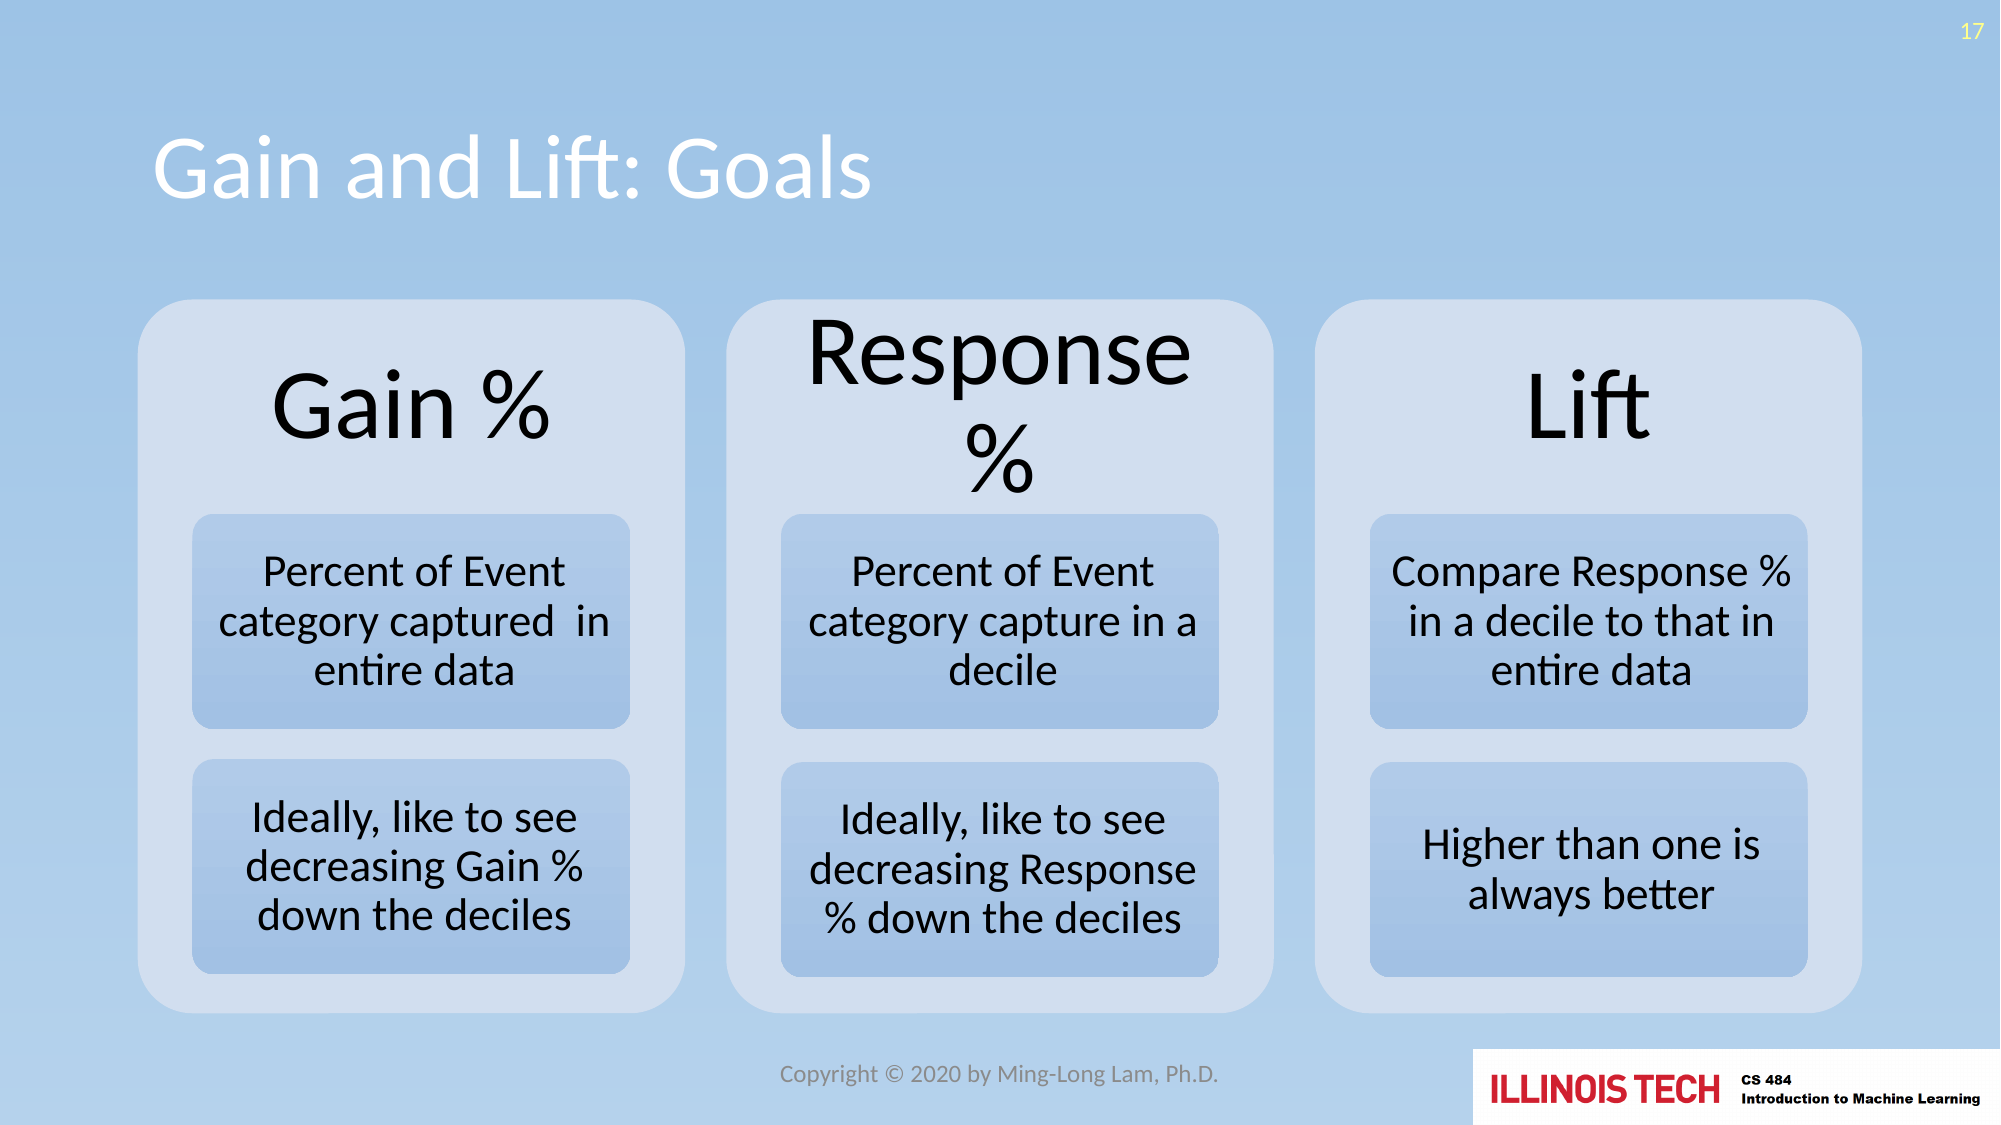

17
# Gain and Lift: Goals
Gain %
Percent of Event category captured  in entire data
Ideally, like to see decreasing Gain % down the deciles
Response %
Percent of Event category capture in a decile
Ideally, like to see decreasing Response % down the deciles
Lift
Compare Response % in a decile to that in entire data
Higher than one is always better
Copyright © 2020 by Ming-Long Lam, Ph.D.